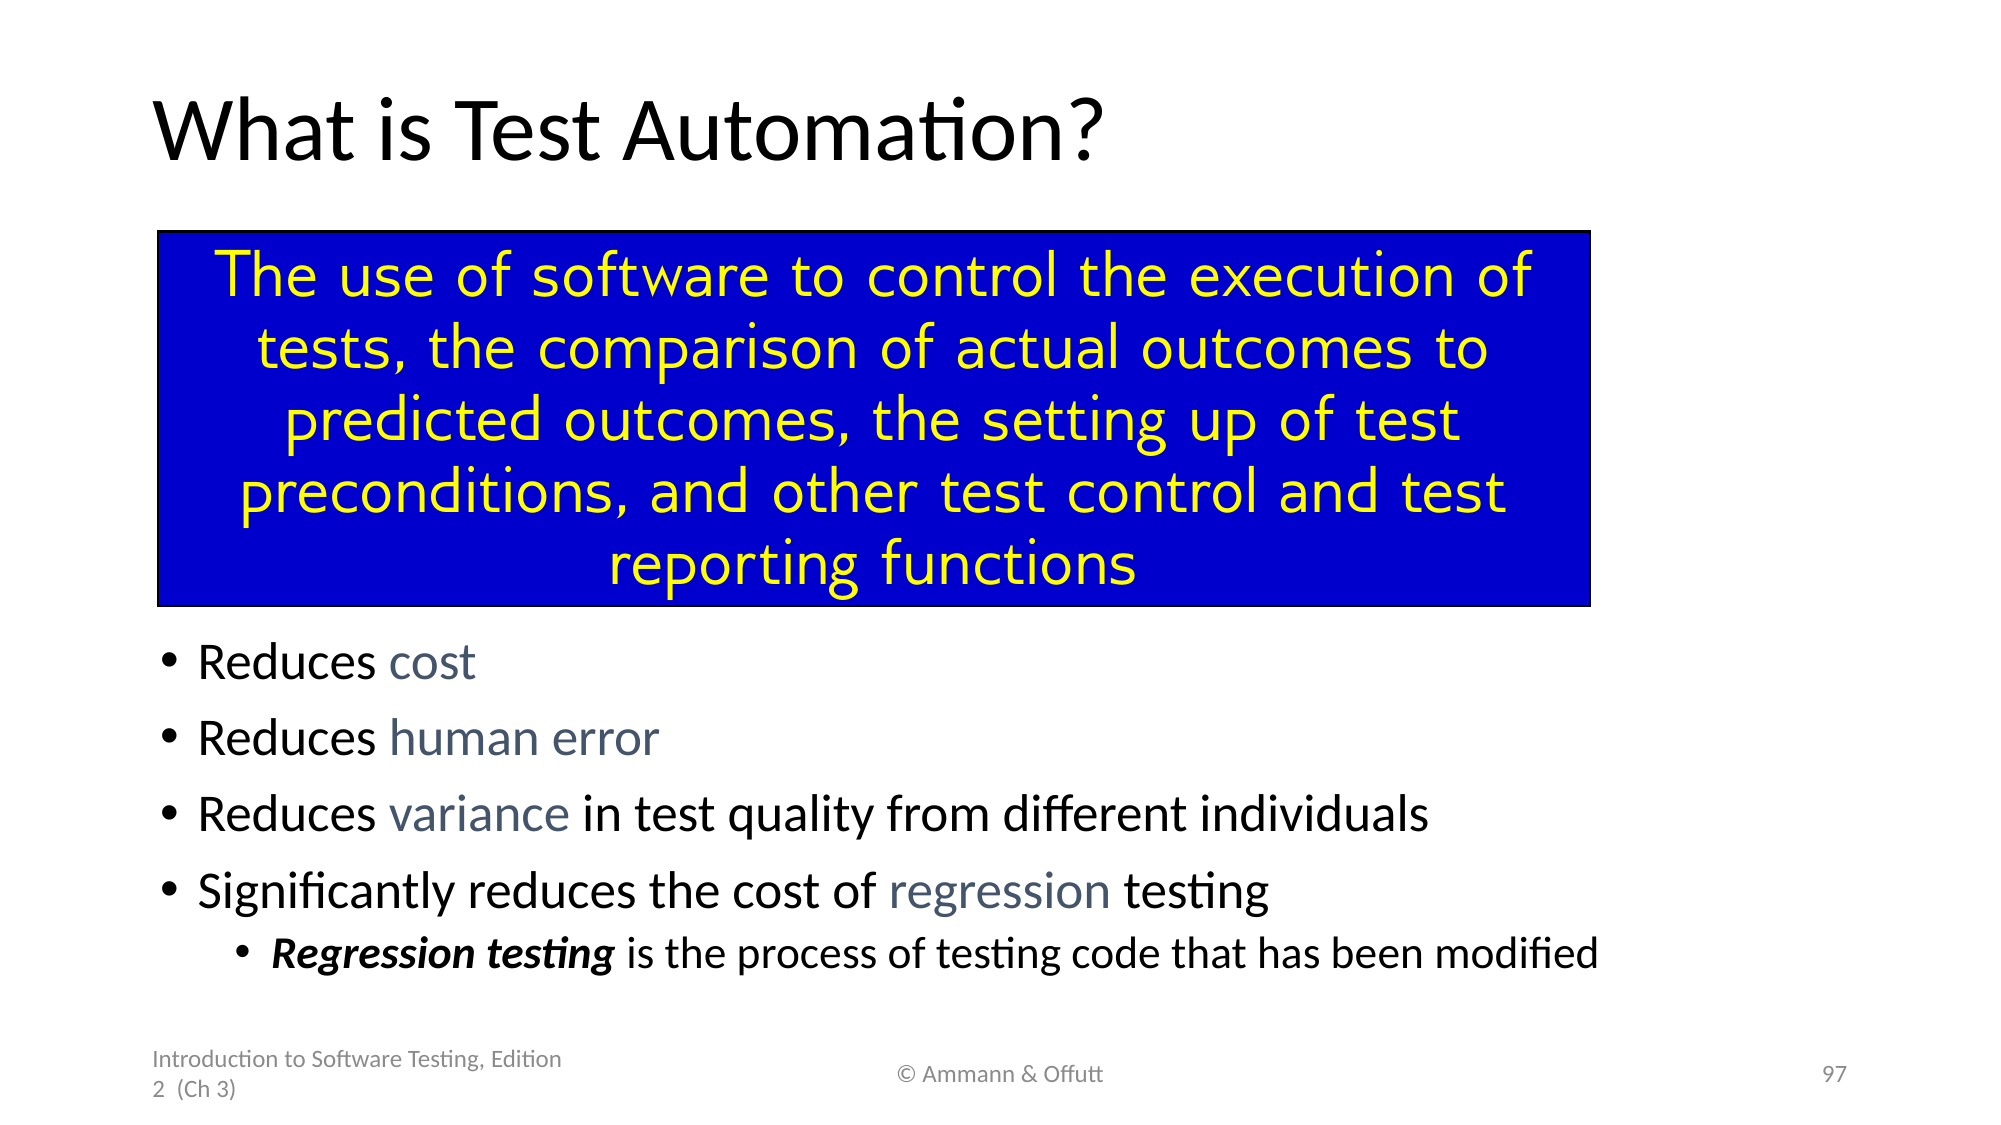

# What is Test Automation?
The use of software to control the execution of tests, the comparison of actual outcomes to predicted outcomes, the setting up of test preconditions, and other test control and test reporting functions
Reduces cost
Reduces human error
Reduces variance in test quality from different individuals
Significantly reduces the cost of regression testing
Regression testing is the process of testing code that has been modified
Introduction to Software Testing, Edition 2  (Ch 3)
© Ammann & Offutt
97